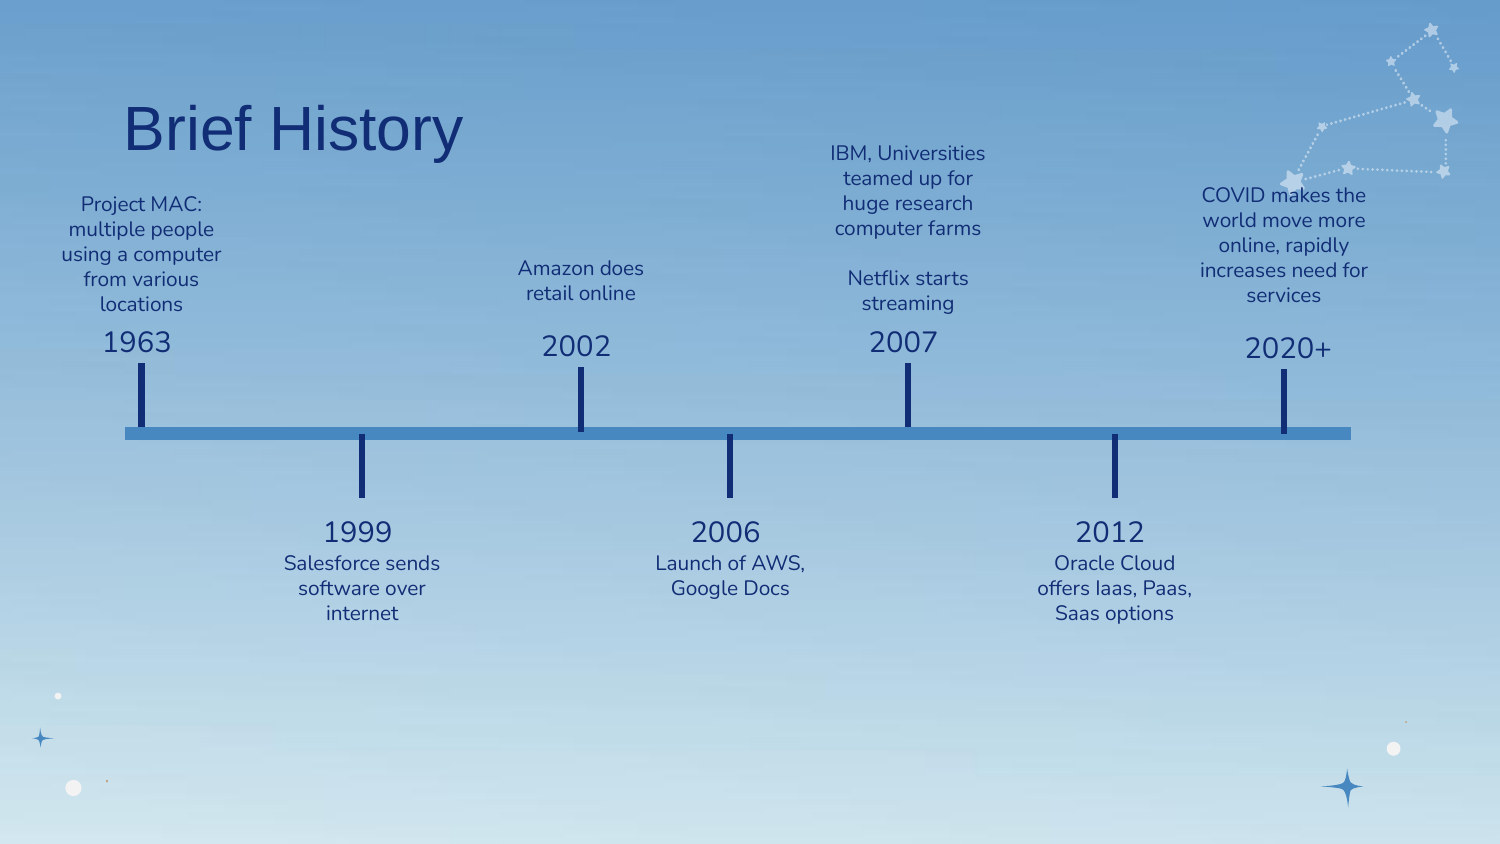

# Brief History
IBM, Universities teamed up for huge research computer farms

Netflix starts streaming
COVID makes the world move more online, rapidly increases need for services
Project MAC: multiple people using a computer from various locations
Amazon does retail online
1963
2007
2002
2020+
1999
2006
2012
Salesforce sends software over internet
Launch of AWS, Google Docs
Oracle Cloud offers Iaas, Paas, Saas options